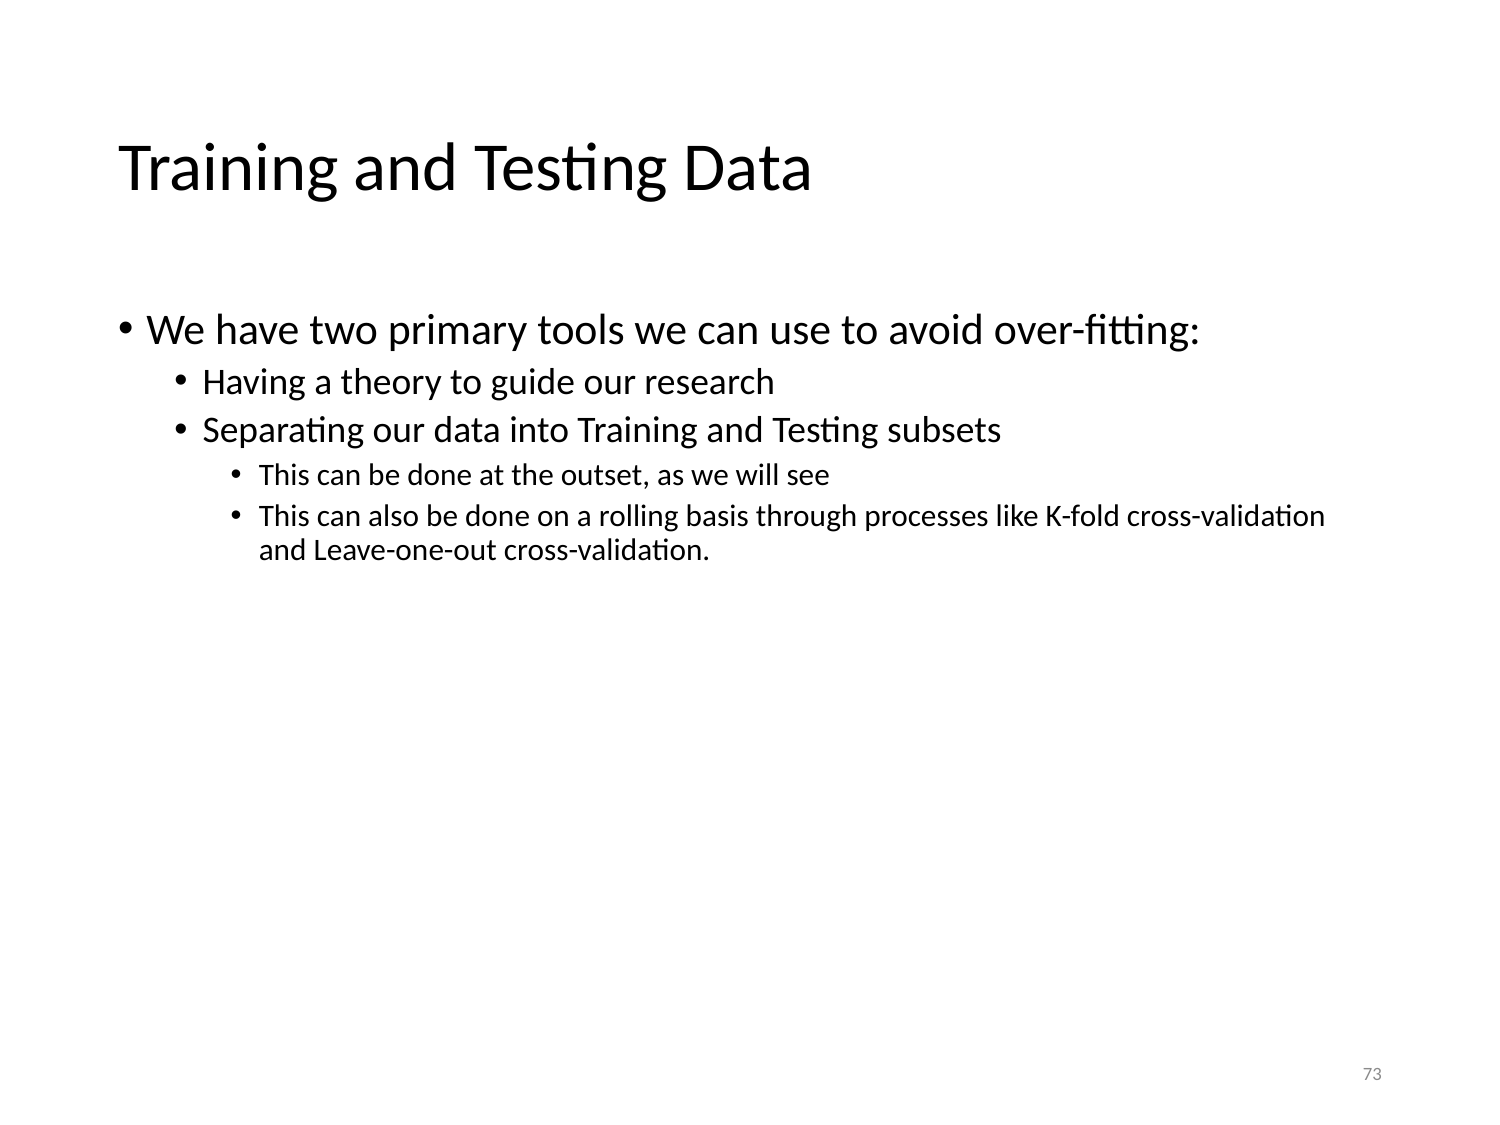

# Training and Testing Data
We have two primary tools we can use to avoid over-fitting:
Having a theory to guide our research
Separating our data into Training and Testing subsets
This can be done at the outset, as we will see
This can also be done on a rolling basis through processes like K-fold cross-validation and Leave-one-out cross-validation.
73